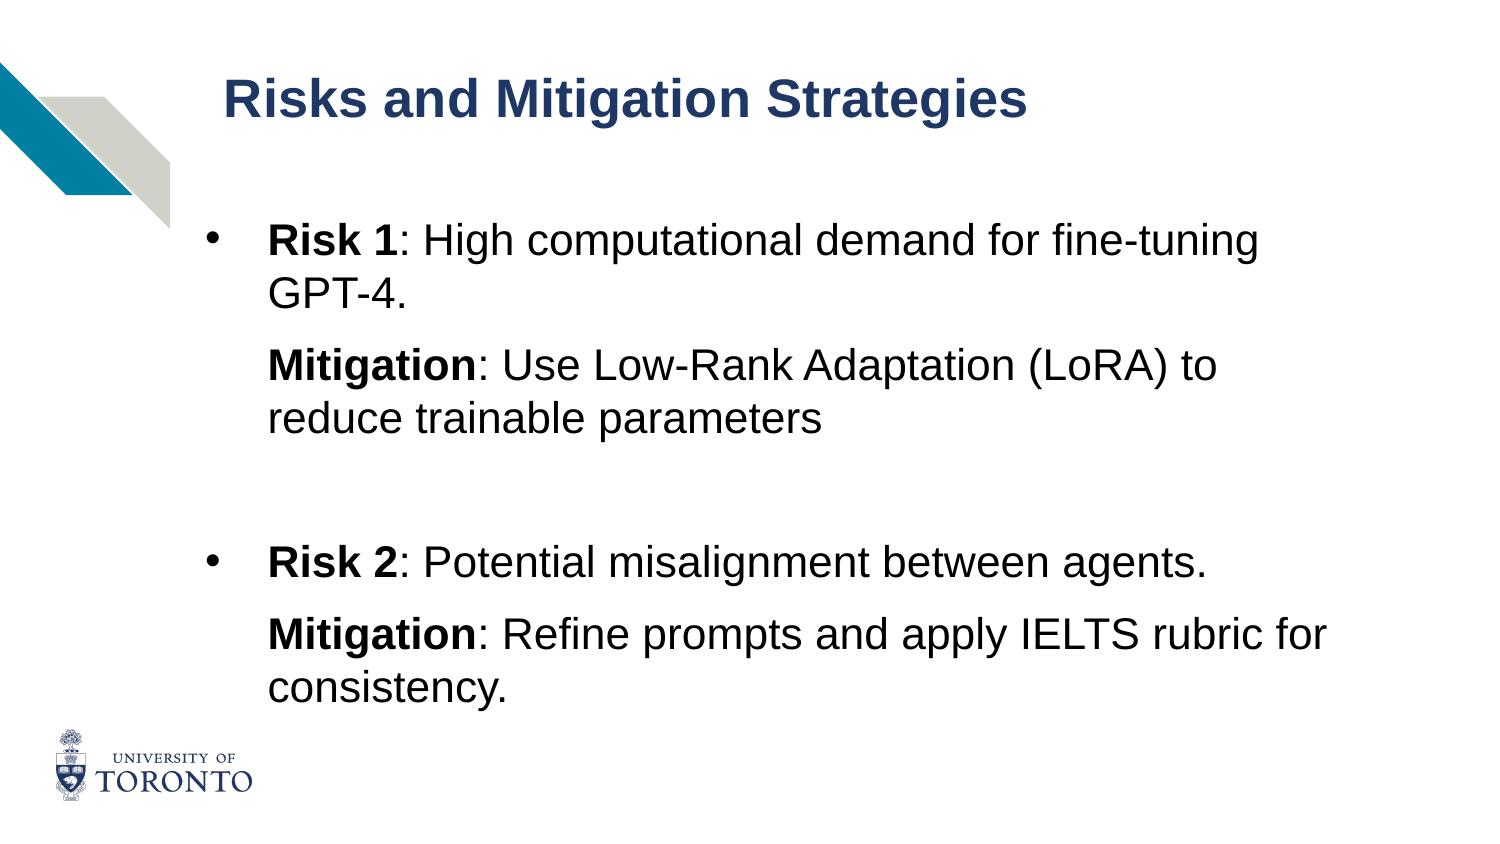

# Risks and Mitigation Strategies
Risk 1: High computational demand for fine-tuning GPT-4.
Mitigation: Use Low-Rank Adaptation (LoRA) to reduce trainable parameters

Risk 2: Potential misalignment between agents.
Mitigation: Refine prompts and apply IELTS rubric for consistency.